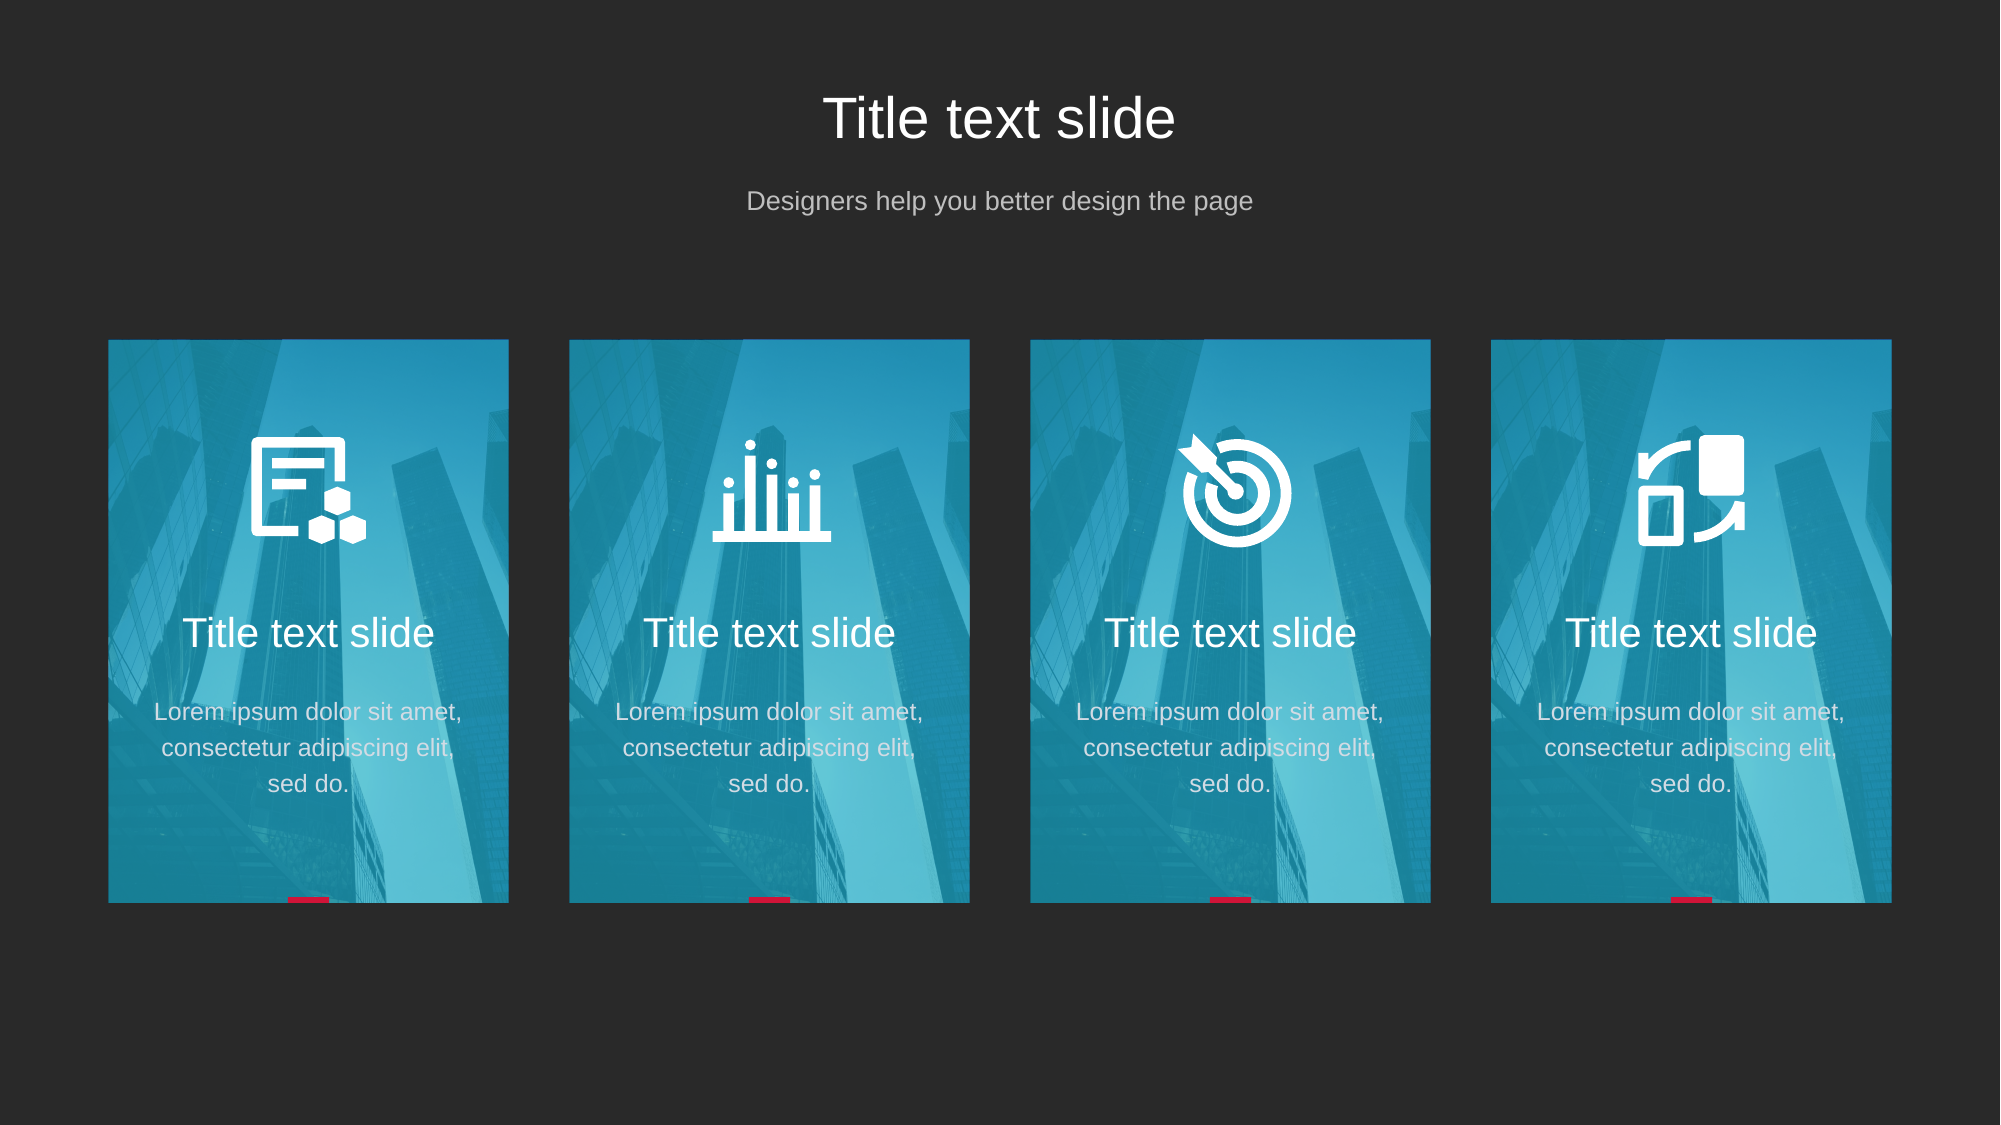

Title text slide
Designers help you better design the page

Title text slide
Lorem ipsum dolor sit amet, consectetur adipiscing elit, sed do.
Title text slide
Lorem ipsum dolor sit amet, consectetur adipiscing elit, sed do.
Title text slide
Lorem ipsum dolor sit amet, consectetur adipiscing elit, sed do.
Title text slide
Lorem ipsum dolor sit amet, consectetur adipiscing elit, sed do.